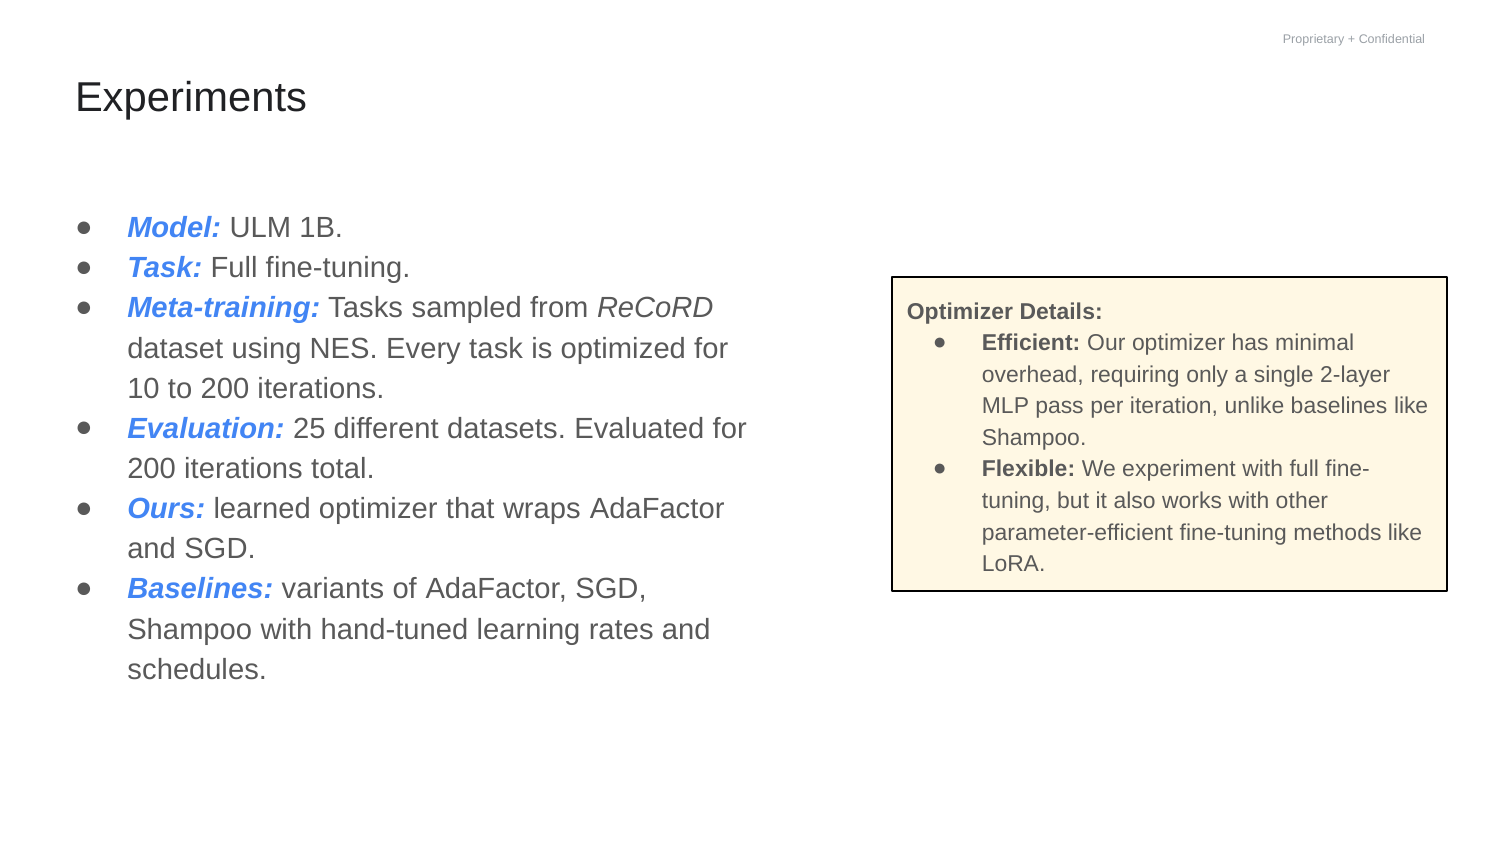

# Experiments
Model: ULM 1B.
Task: Full fine-tuning.
Meta-training: Tasks sampled from ReCoRD dataset using NES. Every task is optimized for 10 to 200 iterations.
Evaluation: 25 different datasets. Evaluated for 200 iterations total.
Ours: learned optimizer that wraps AdaFactor and SGD.
Baselines: variants of AdaFactor, SGD, Shampoo with hand-tuned learning rates and schedules.
Optimizer Details:
Efficient: Our optimizer has minimal overhead, requiring only a single 2-layer MLP pass per iteration, unlike baselines like Shampoo.
Flexible: We experiment with full fine-tuning, but it also works with other parameter-efficient fine-tuning methods like LoRA.